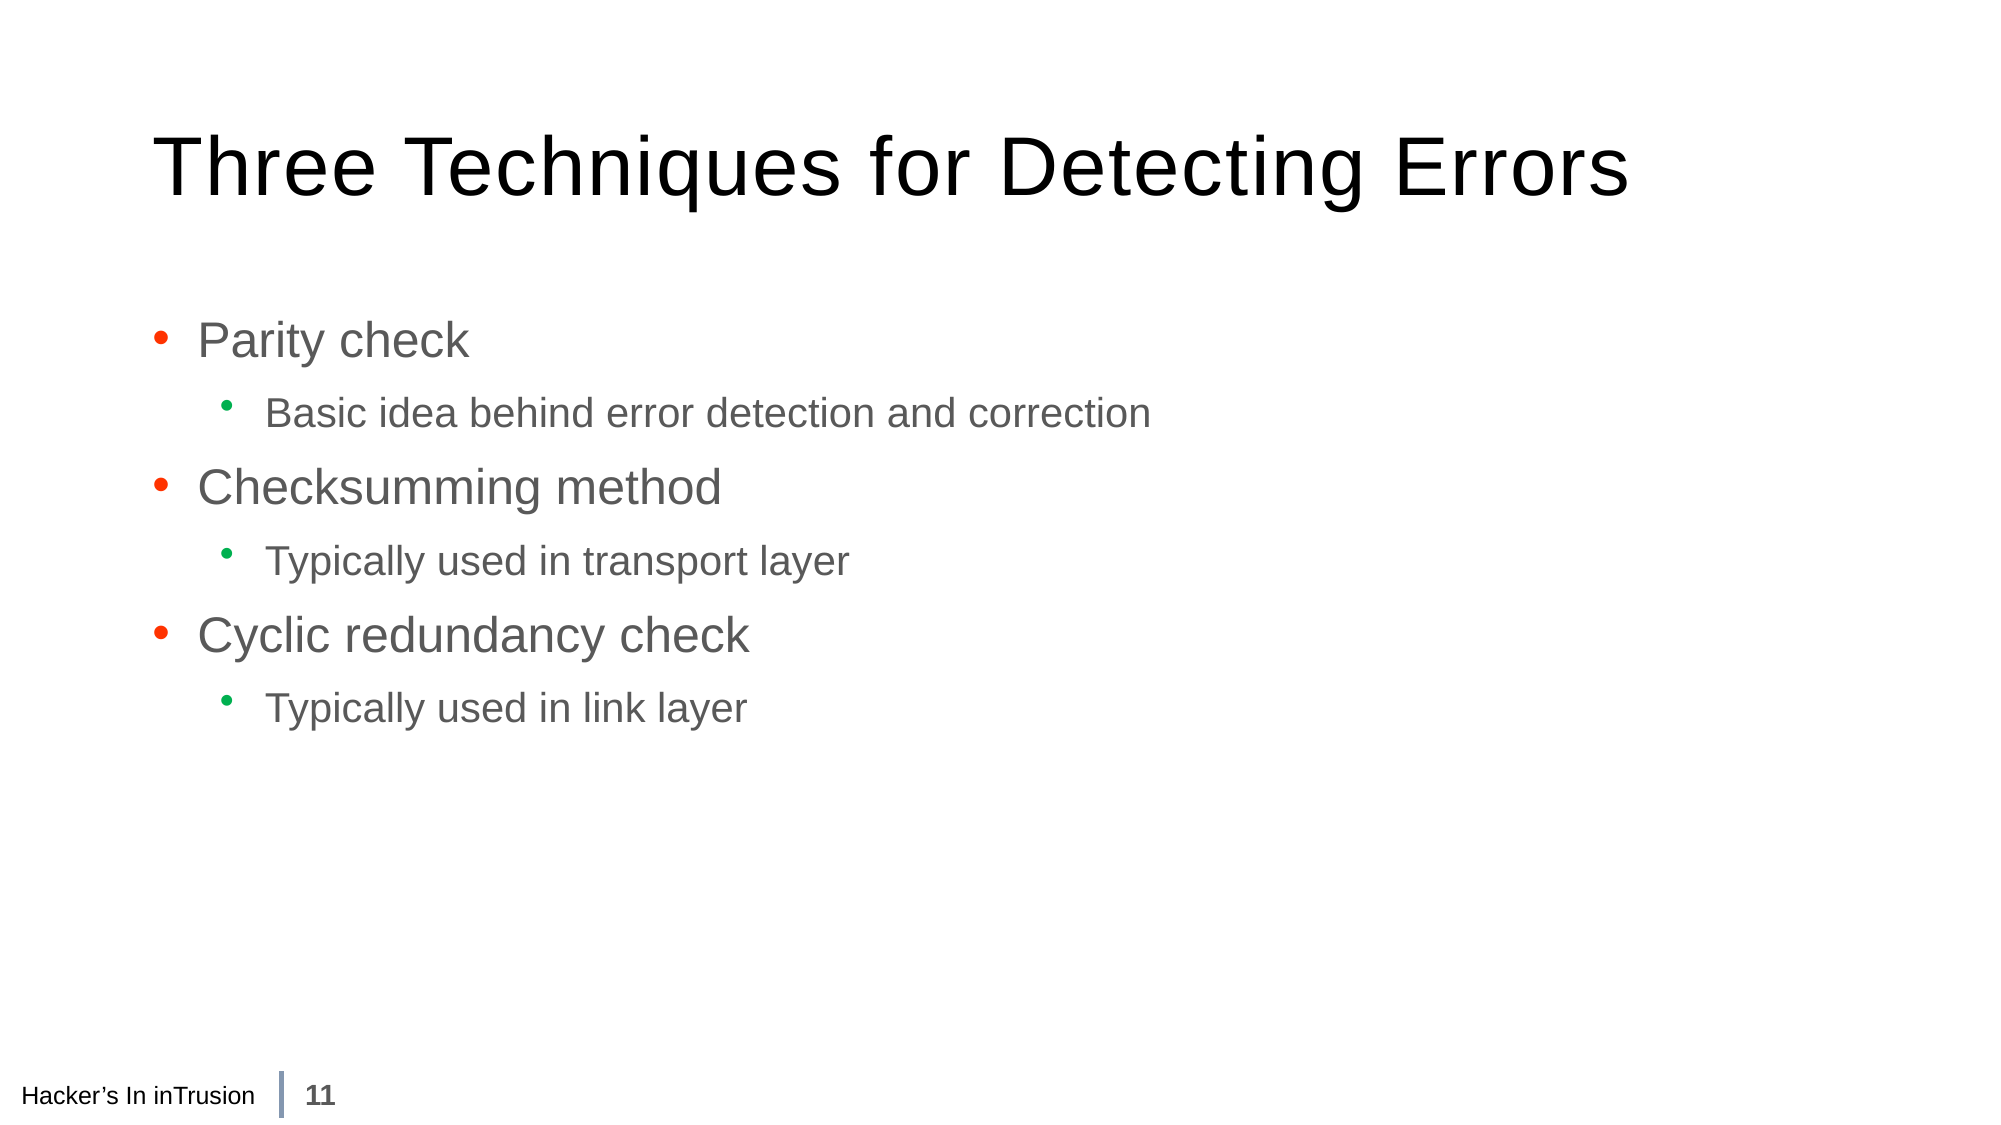

# Three Techniques for Detecting Errors
Parity check
Basic idea behind error detection and correction
Checksumming method
Typically used in transport layer
Cyclic redundancy check
Typically used in link layer